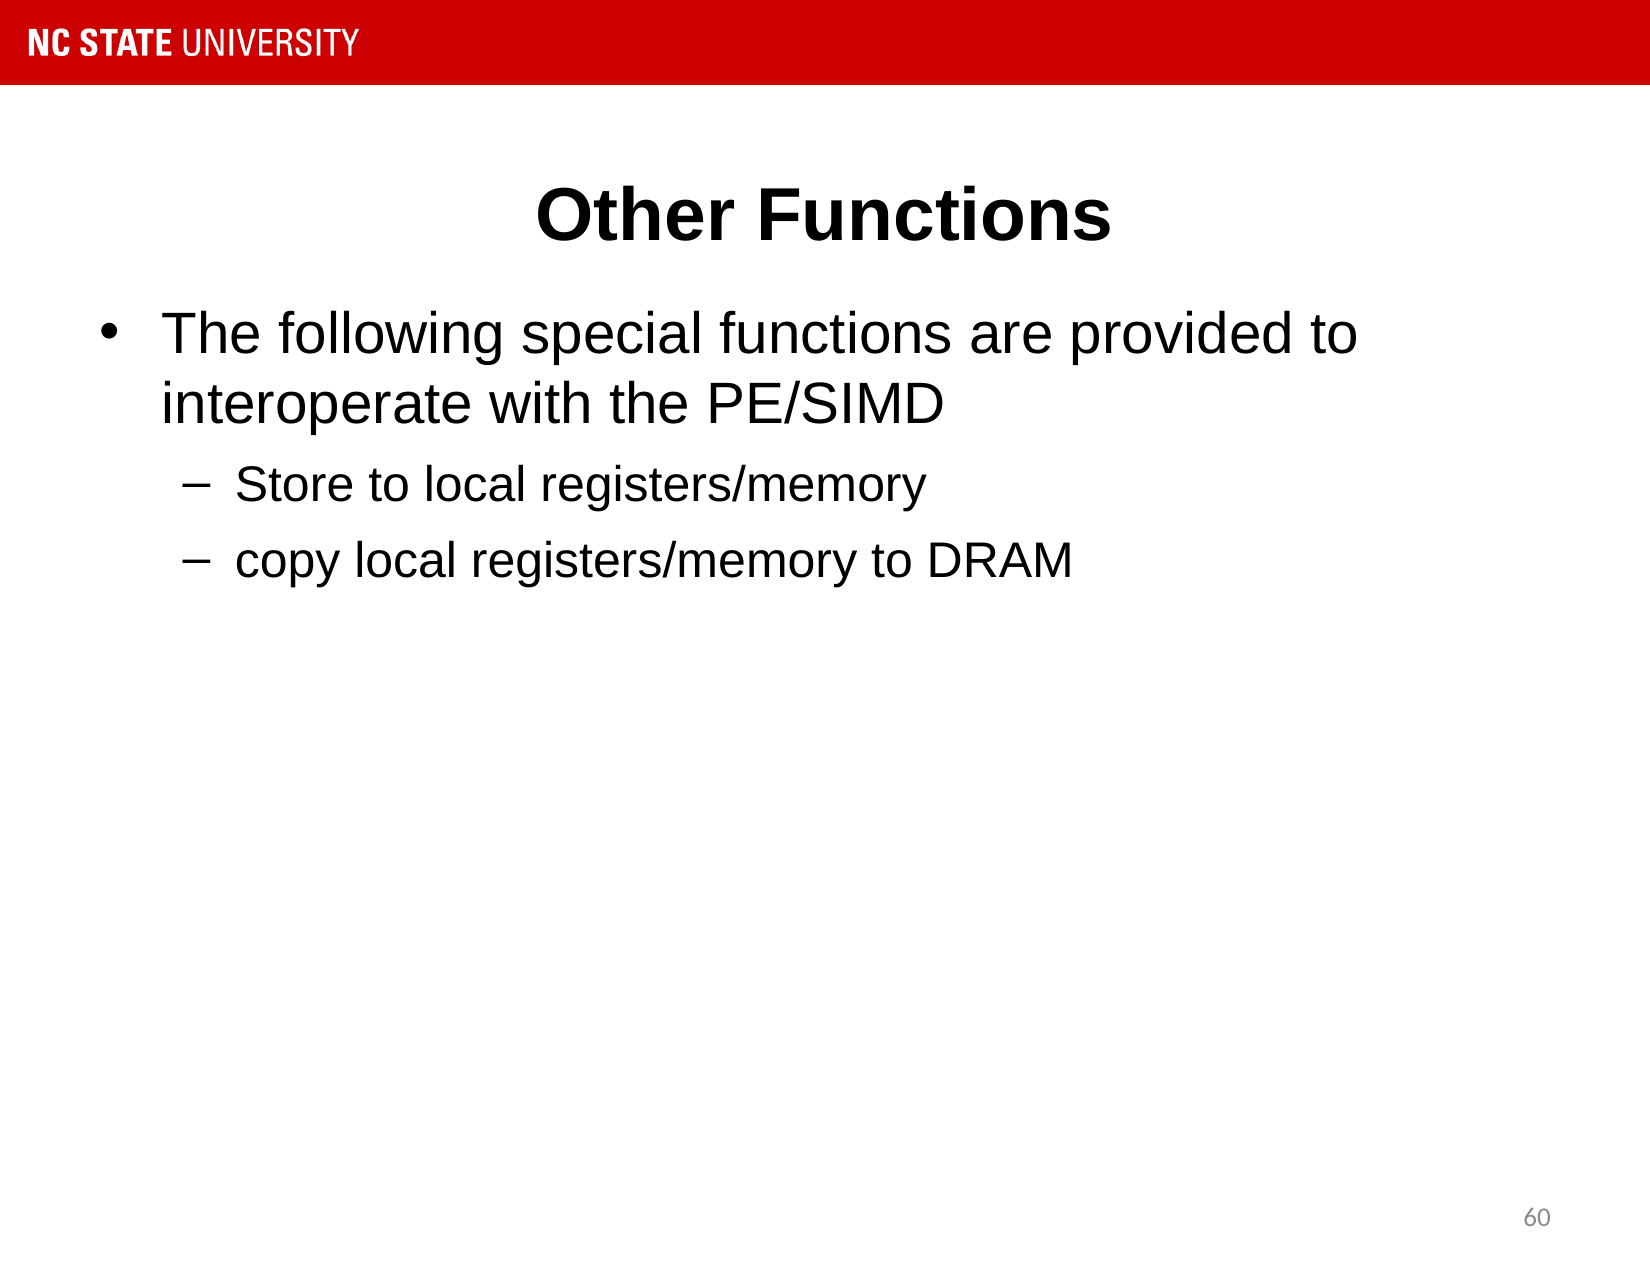

# Other Functions
The following special functions are provided to interoperate with the PE/SIMD
Store to local registers/memory
copy local registers/memory to DRAM
60